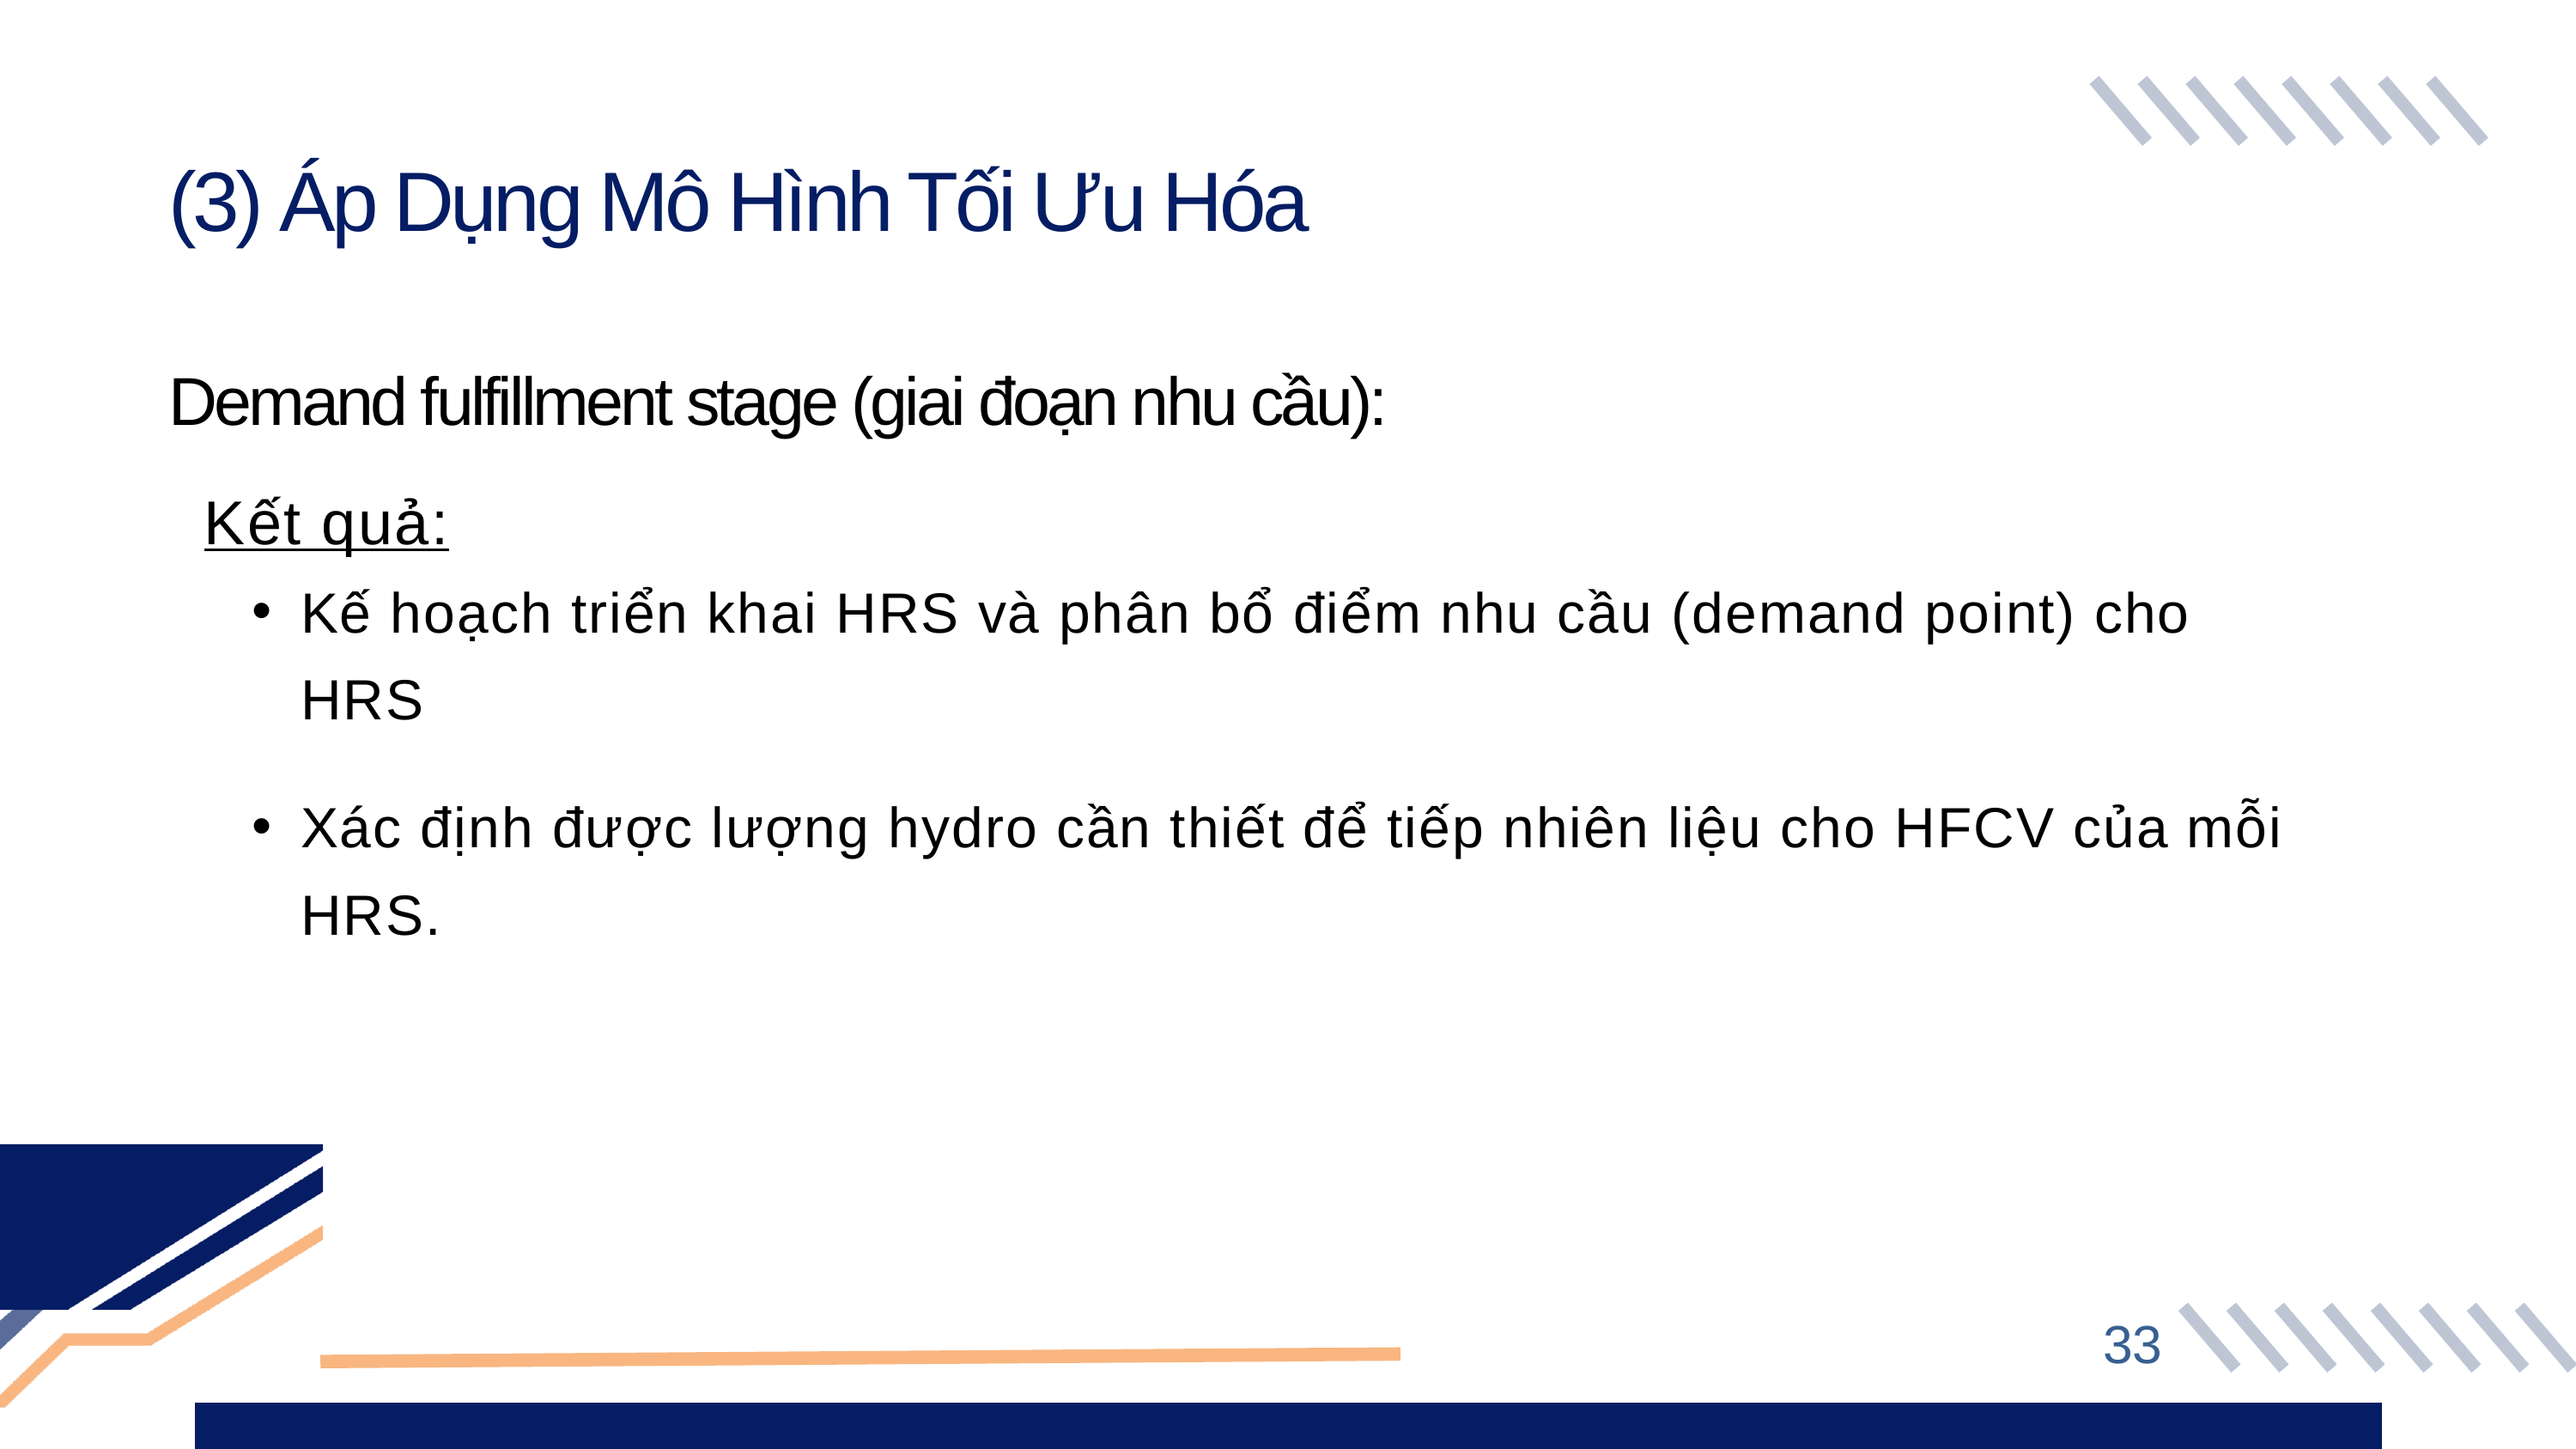

(3) Áp Dụng Mô Hình Tối Ưu Hóa
Demand fulfillment stage (giai đoạn nhu cầu):

Kết quả:
Kế hoạch triển khai HRS và phân bổ điểm nhu cầu (demand point) cho HRS

Xác định được lượng hydro cần thiết để tiếp nhiên liệu cho HFCV của mỗi HRS.

33